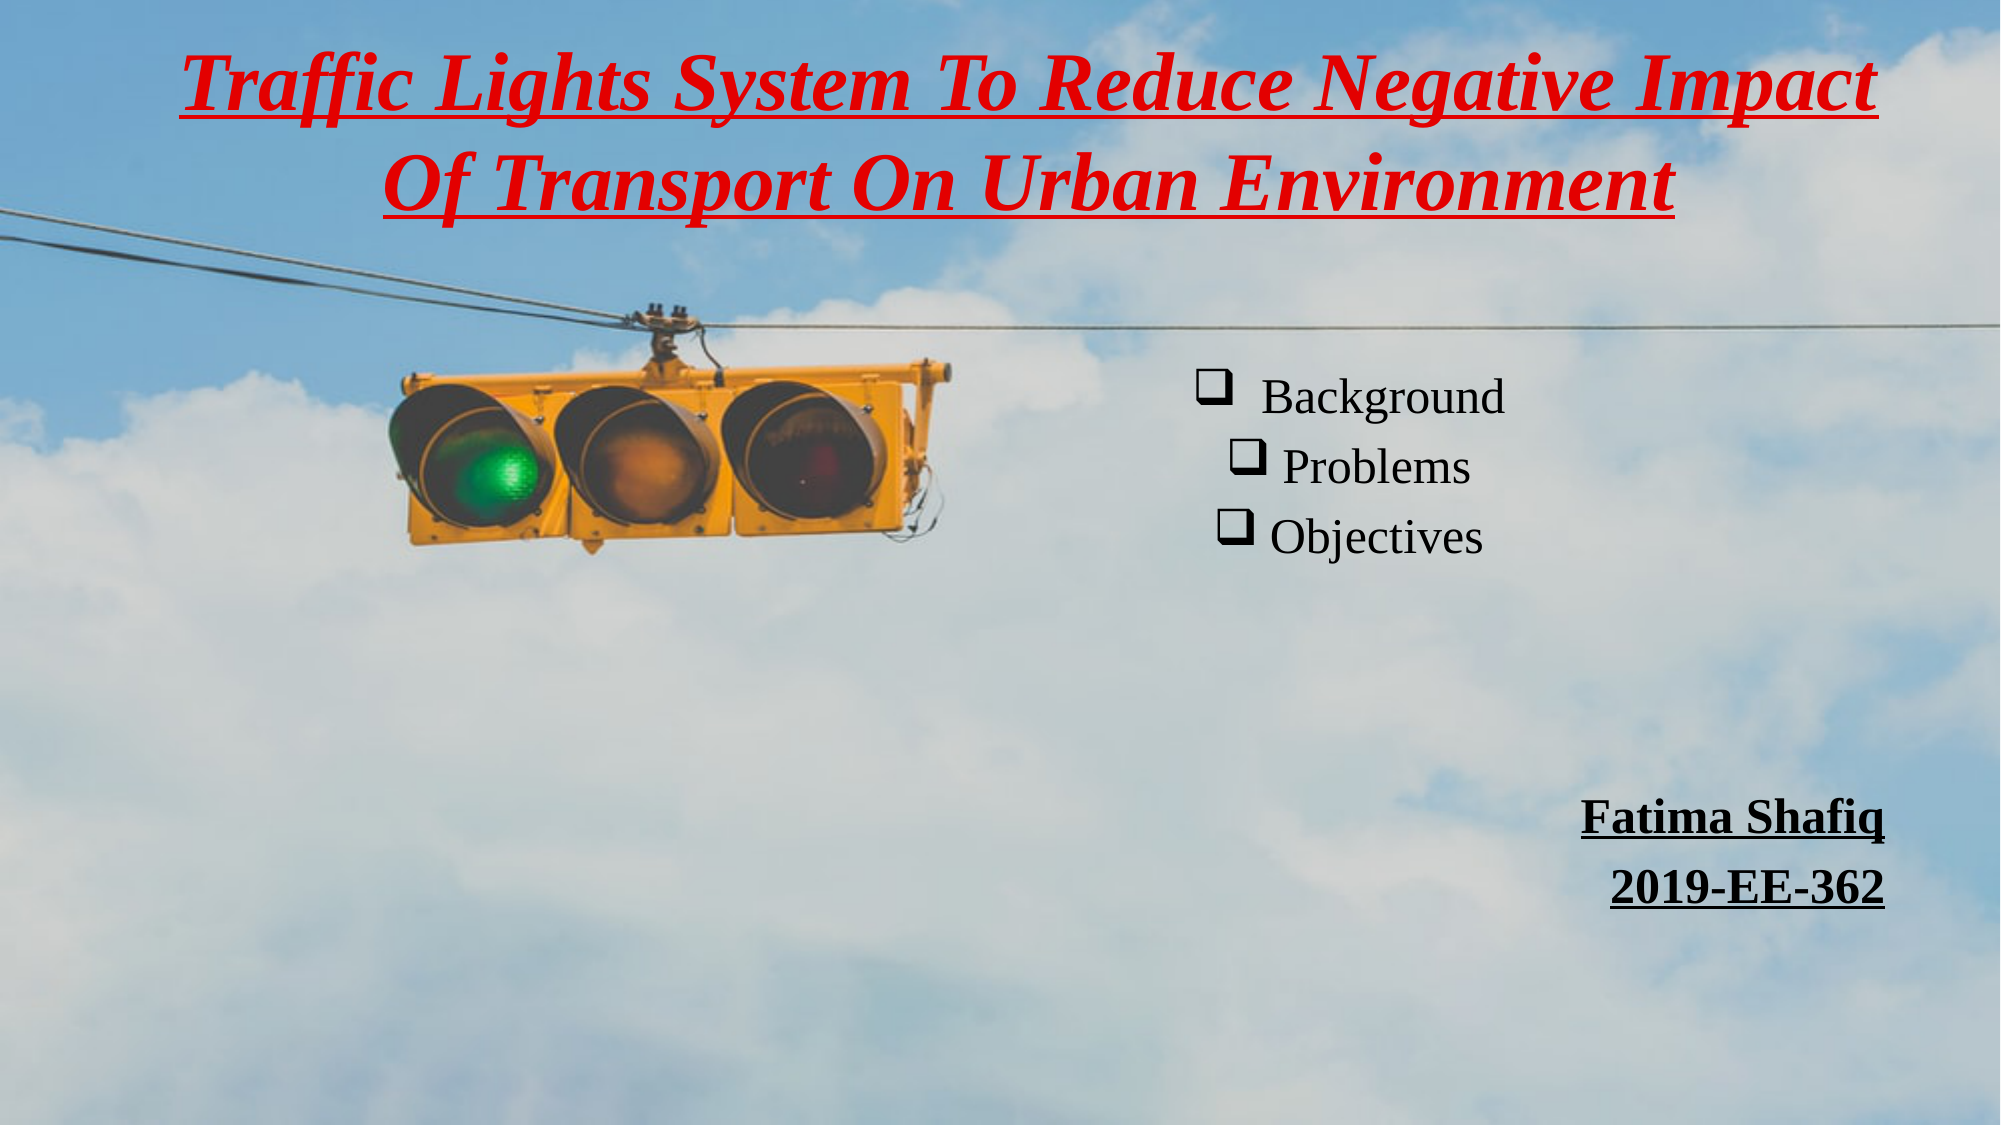

# Traffic Lights System To Reduce Negative Impact Of Transport On Urban Environment
 Background
Problems
Objectives

Fatima Shafiq
2019-EE-362